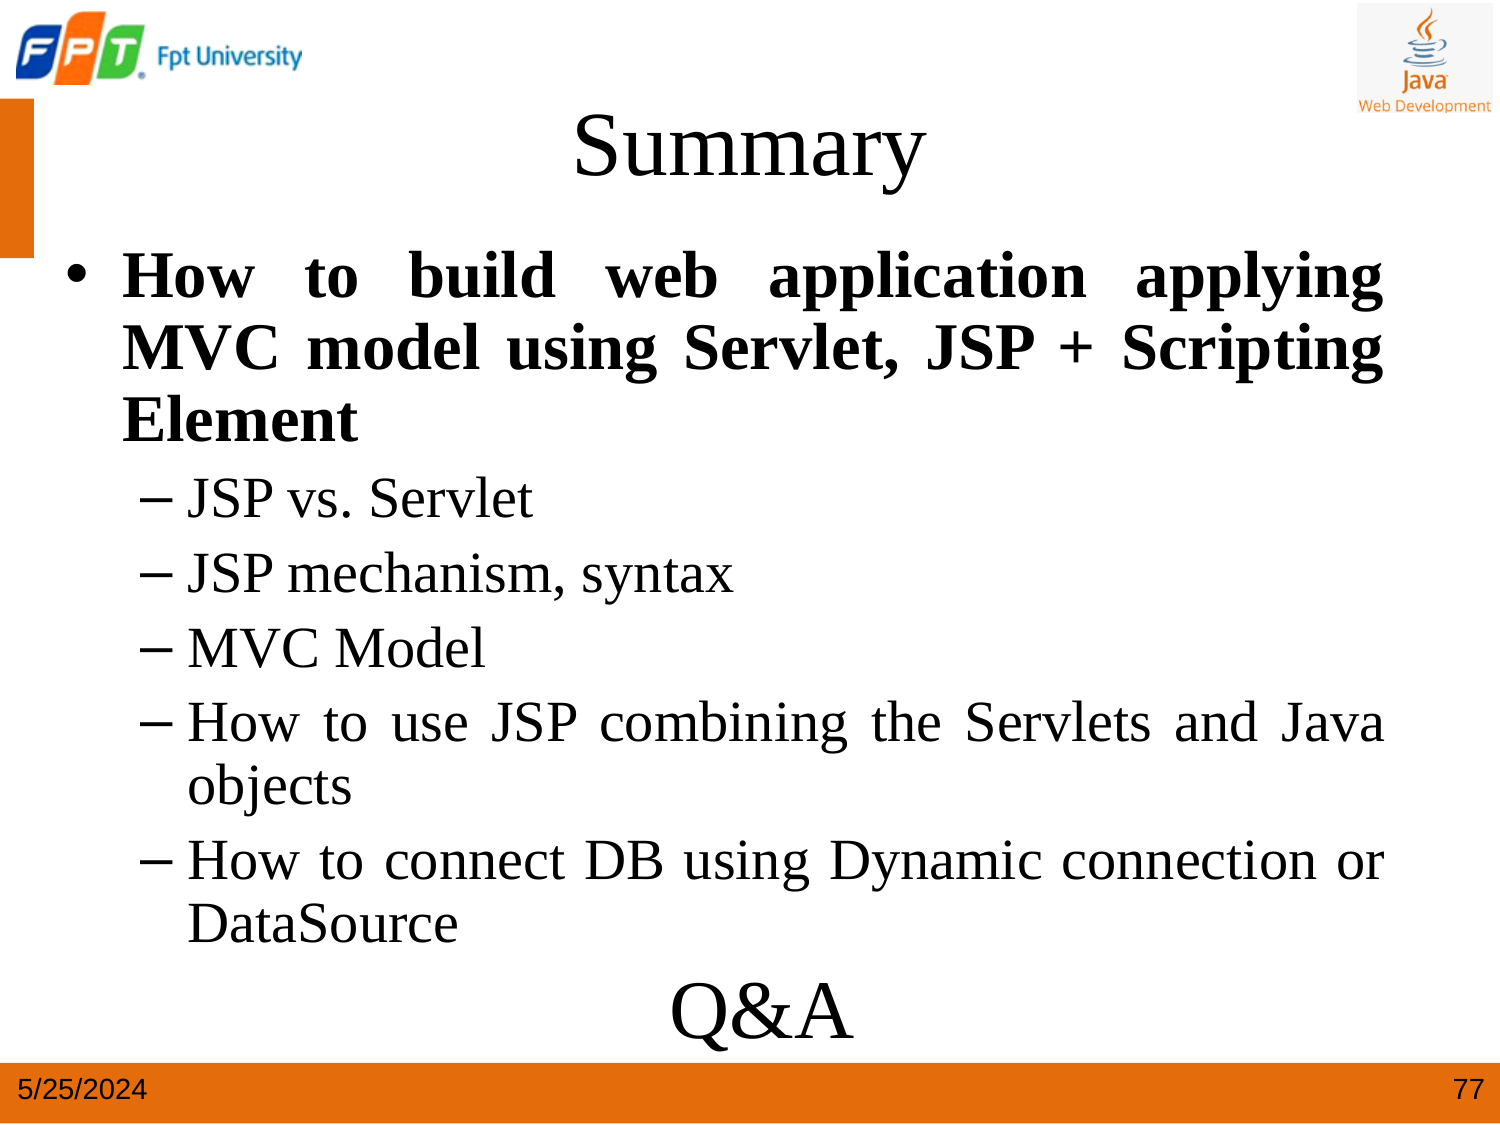

# Summary
How to build web application applying MVC model using Servlet, JSP + Scripting Element
JSP vs. Servlet
JSP mechanism, syntax
MVC Model
How to use JSP combining the Servlets and Java objects
How to connect DB using Dynamic connection or DataSource

Q&A
5/25/2024
77